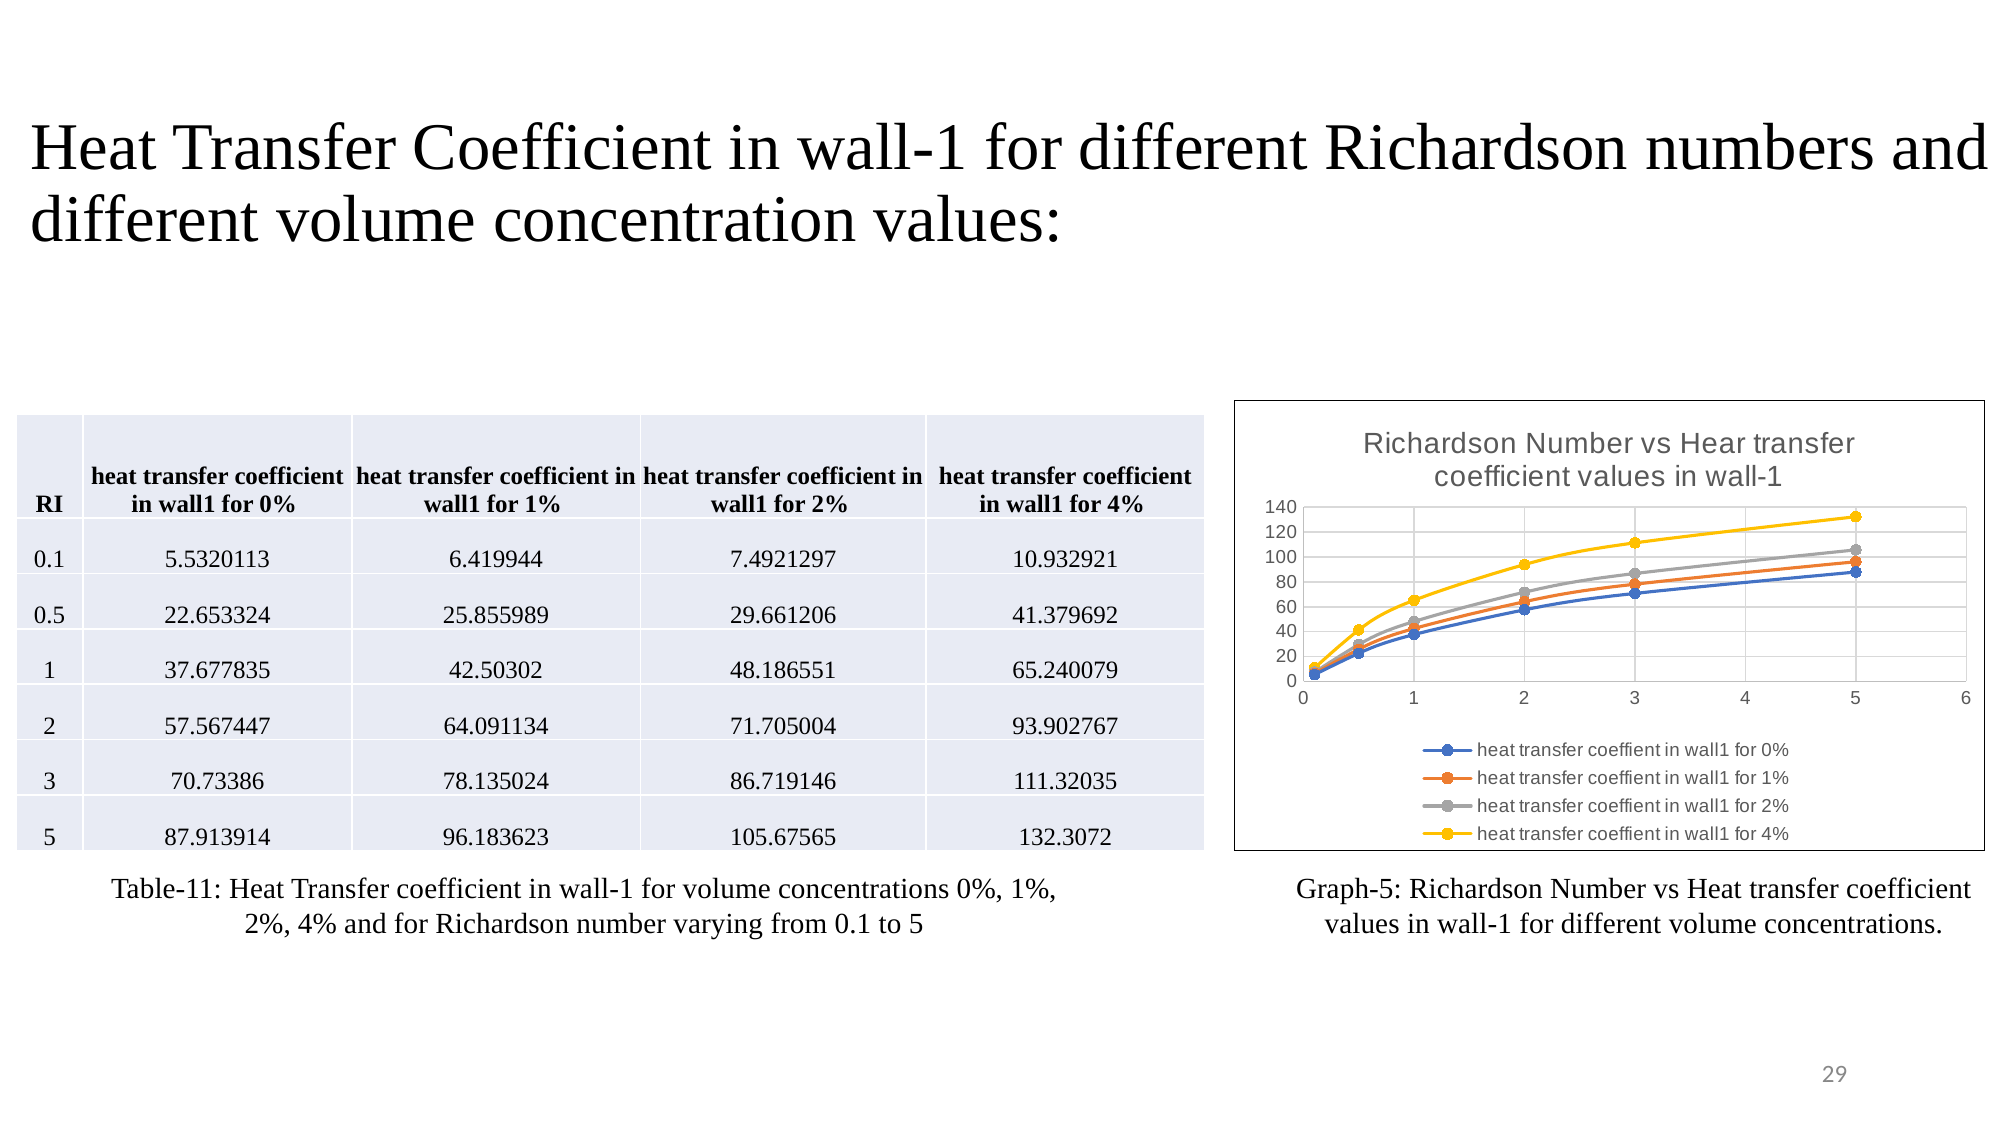

# Heat Transfer Coefficient in wall-1 for different Richardson numbers and different volume concentration values:

### Chart: Richardson Number vs Hear transfer coefficient values in wall-1

| Category | heat transfer coeffient in wall1 for 0%  | heat transfer coeffient in wall1 for 1%  | heat transfer coeffient in wall1 for 2%  | heat transfer coeffient in wall1 for 4%  |
|---|---|---|---|---|
| RI | heat transfer coefficient in wall1 for 0% | heat transfer coefficient in wall1 for 1% | heat transfer coefficient in wall1 for 2% | heat transfer coefficient in wall1 for 4% |
| --- | --- | --- | --- | --- |
| 0.1 | 5.5320113 | 6.419944 | 7.4921297 | 10.932921 |
| 0.5 | 22.653324 | 25.855989 | 29.661206 | 41.379692 |
| 1 | 37.677835 | 42.50302 | 48.186551 | 65.240079 |
| 2 | 57.567447 | 64.091134 | 71.705004 | 93.902767 |
| 3 | 70.73386 | 78.135024 | 86.719146 | 111.32035 |
| 5 | 87.913914 | 96.183623 | 105.67565 | 132.3072 |
Table-11: Heat Transfer coefficient in wall-1 for volume concentrations 0%, 1%, 2%, 4% and for Richardson number varying from 0.1 to 5
Graph-5: Richardson Number vs Heat transfer coefficient values in wall-1 for different volume concentrations.
29